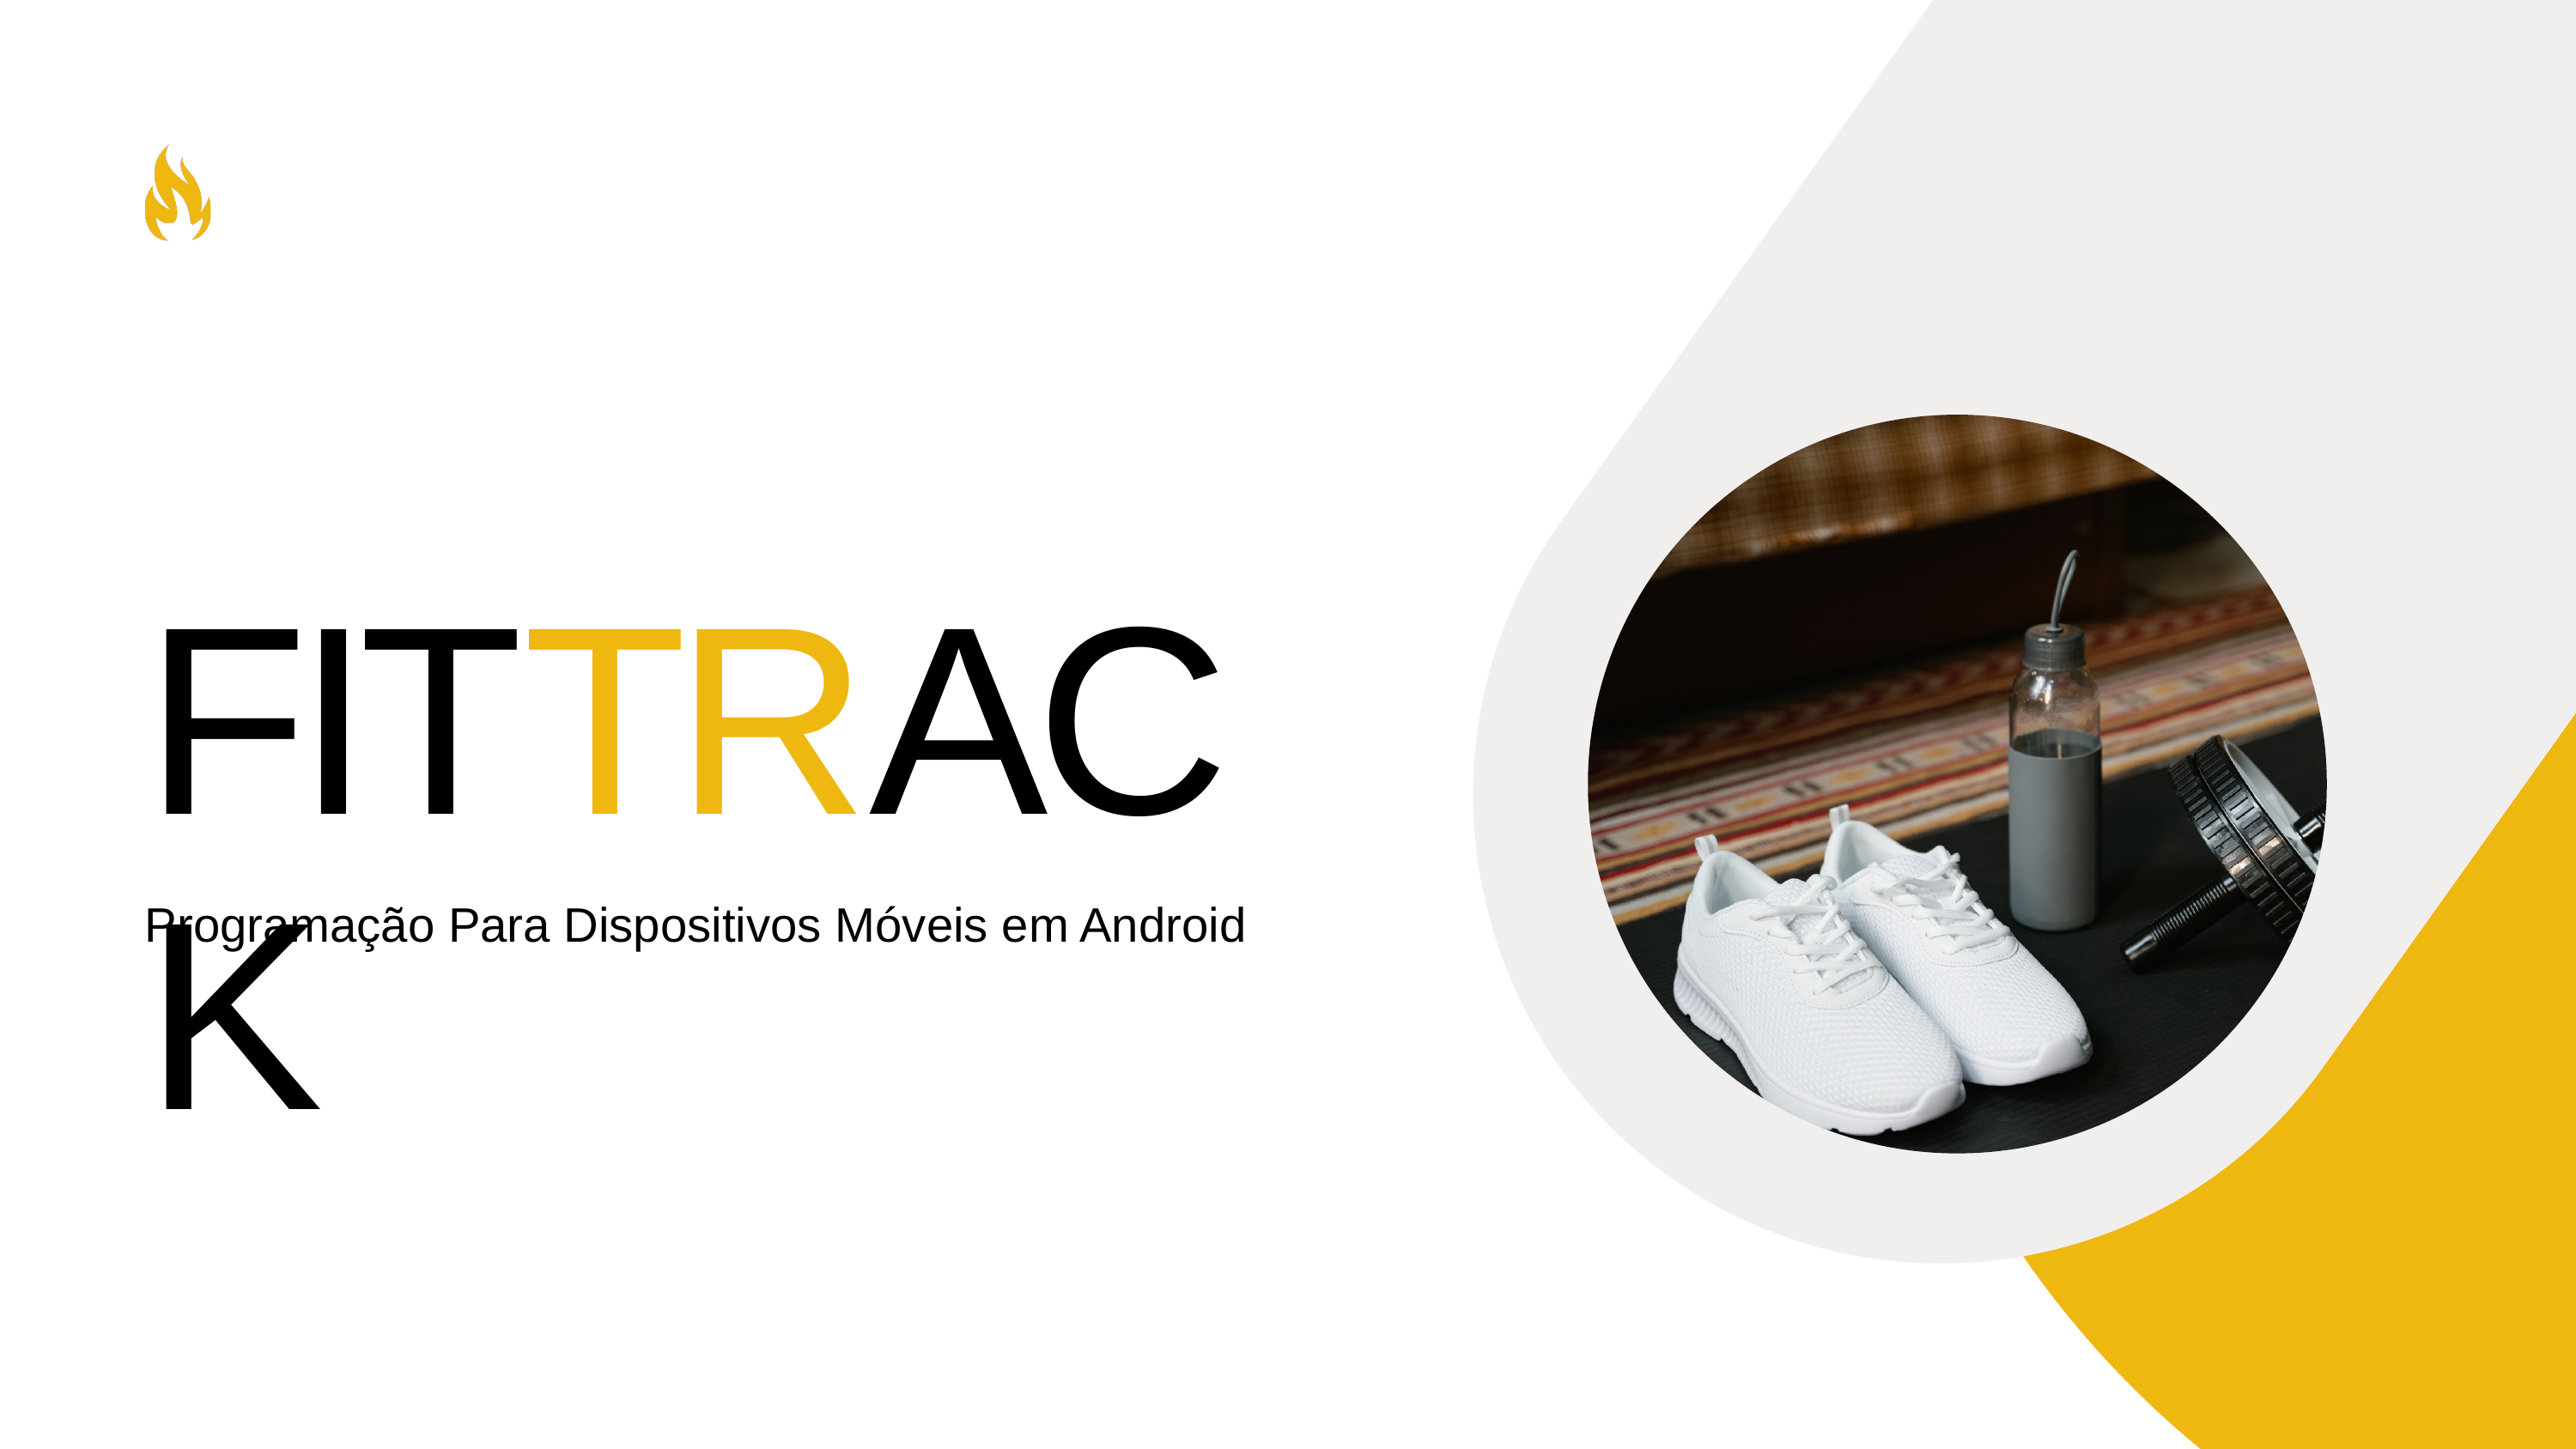

FITTRACK
Programação Para Dispositivos Móveis em Android